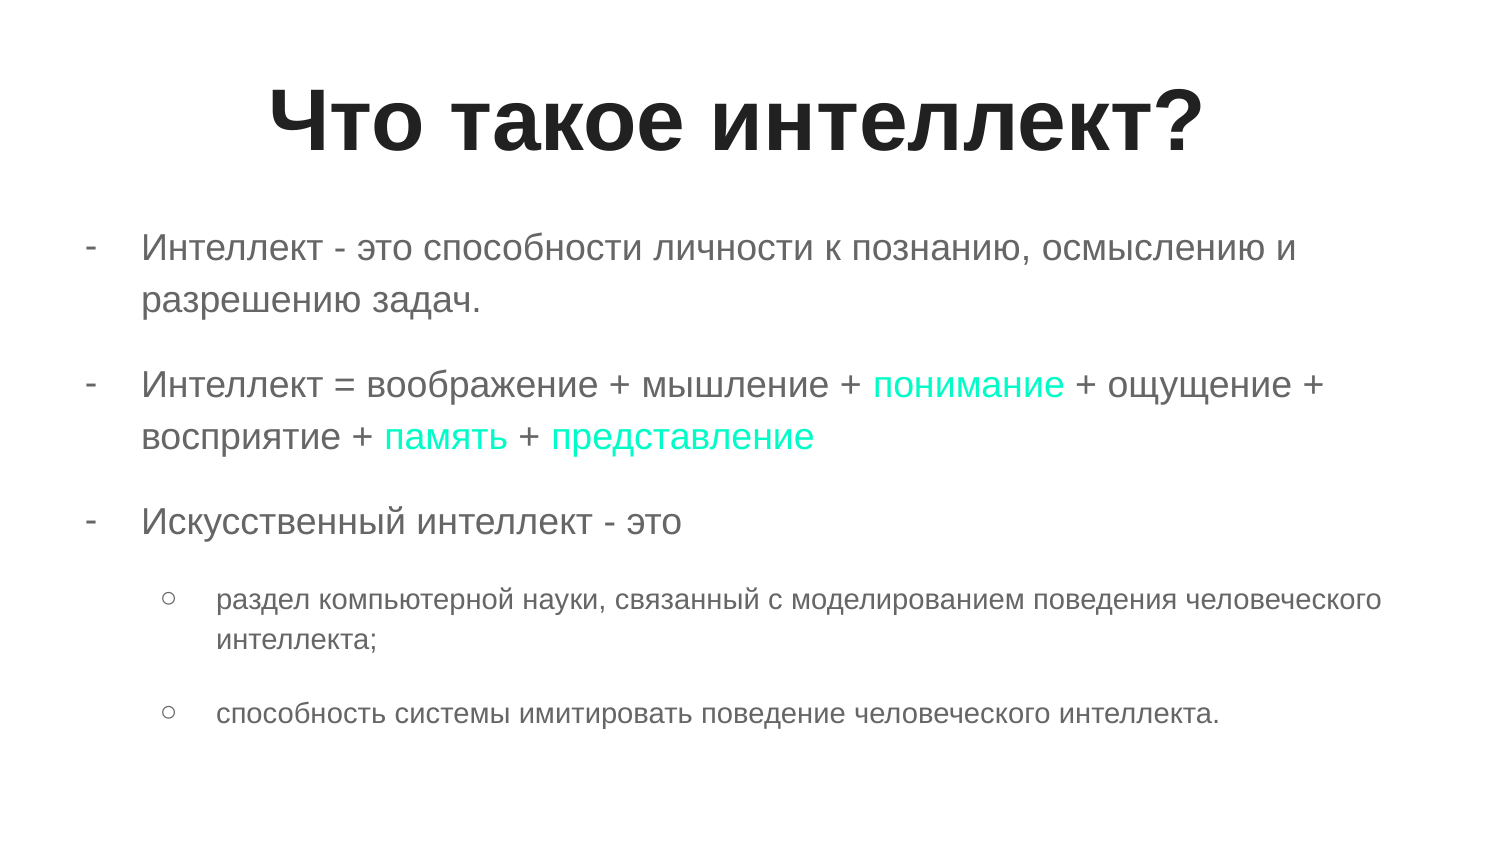

# Что такое интеллект?
Интеллект - это способности личности к познанию, осмыслению и разрешению задач.
Интеллект = воображение + мышление + понимание + ощущение + восприятие + память + представление
Искусственный интеллект - это
раздел компьютерной науки, связанный с моделированием поведения человеческого интеллекта;
способность системы имитировать поведение человеческого интеллекта.